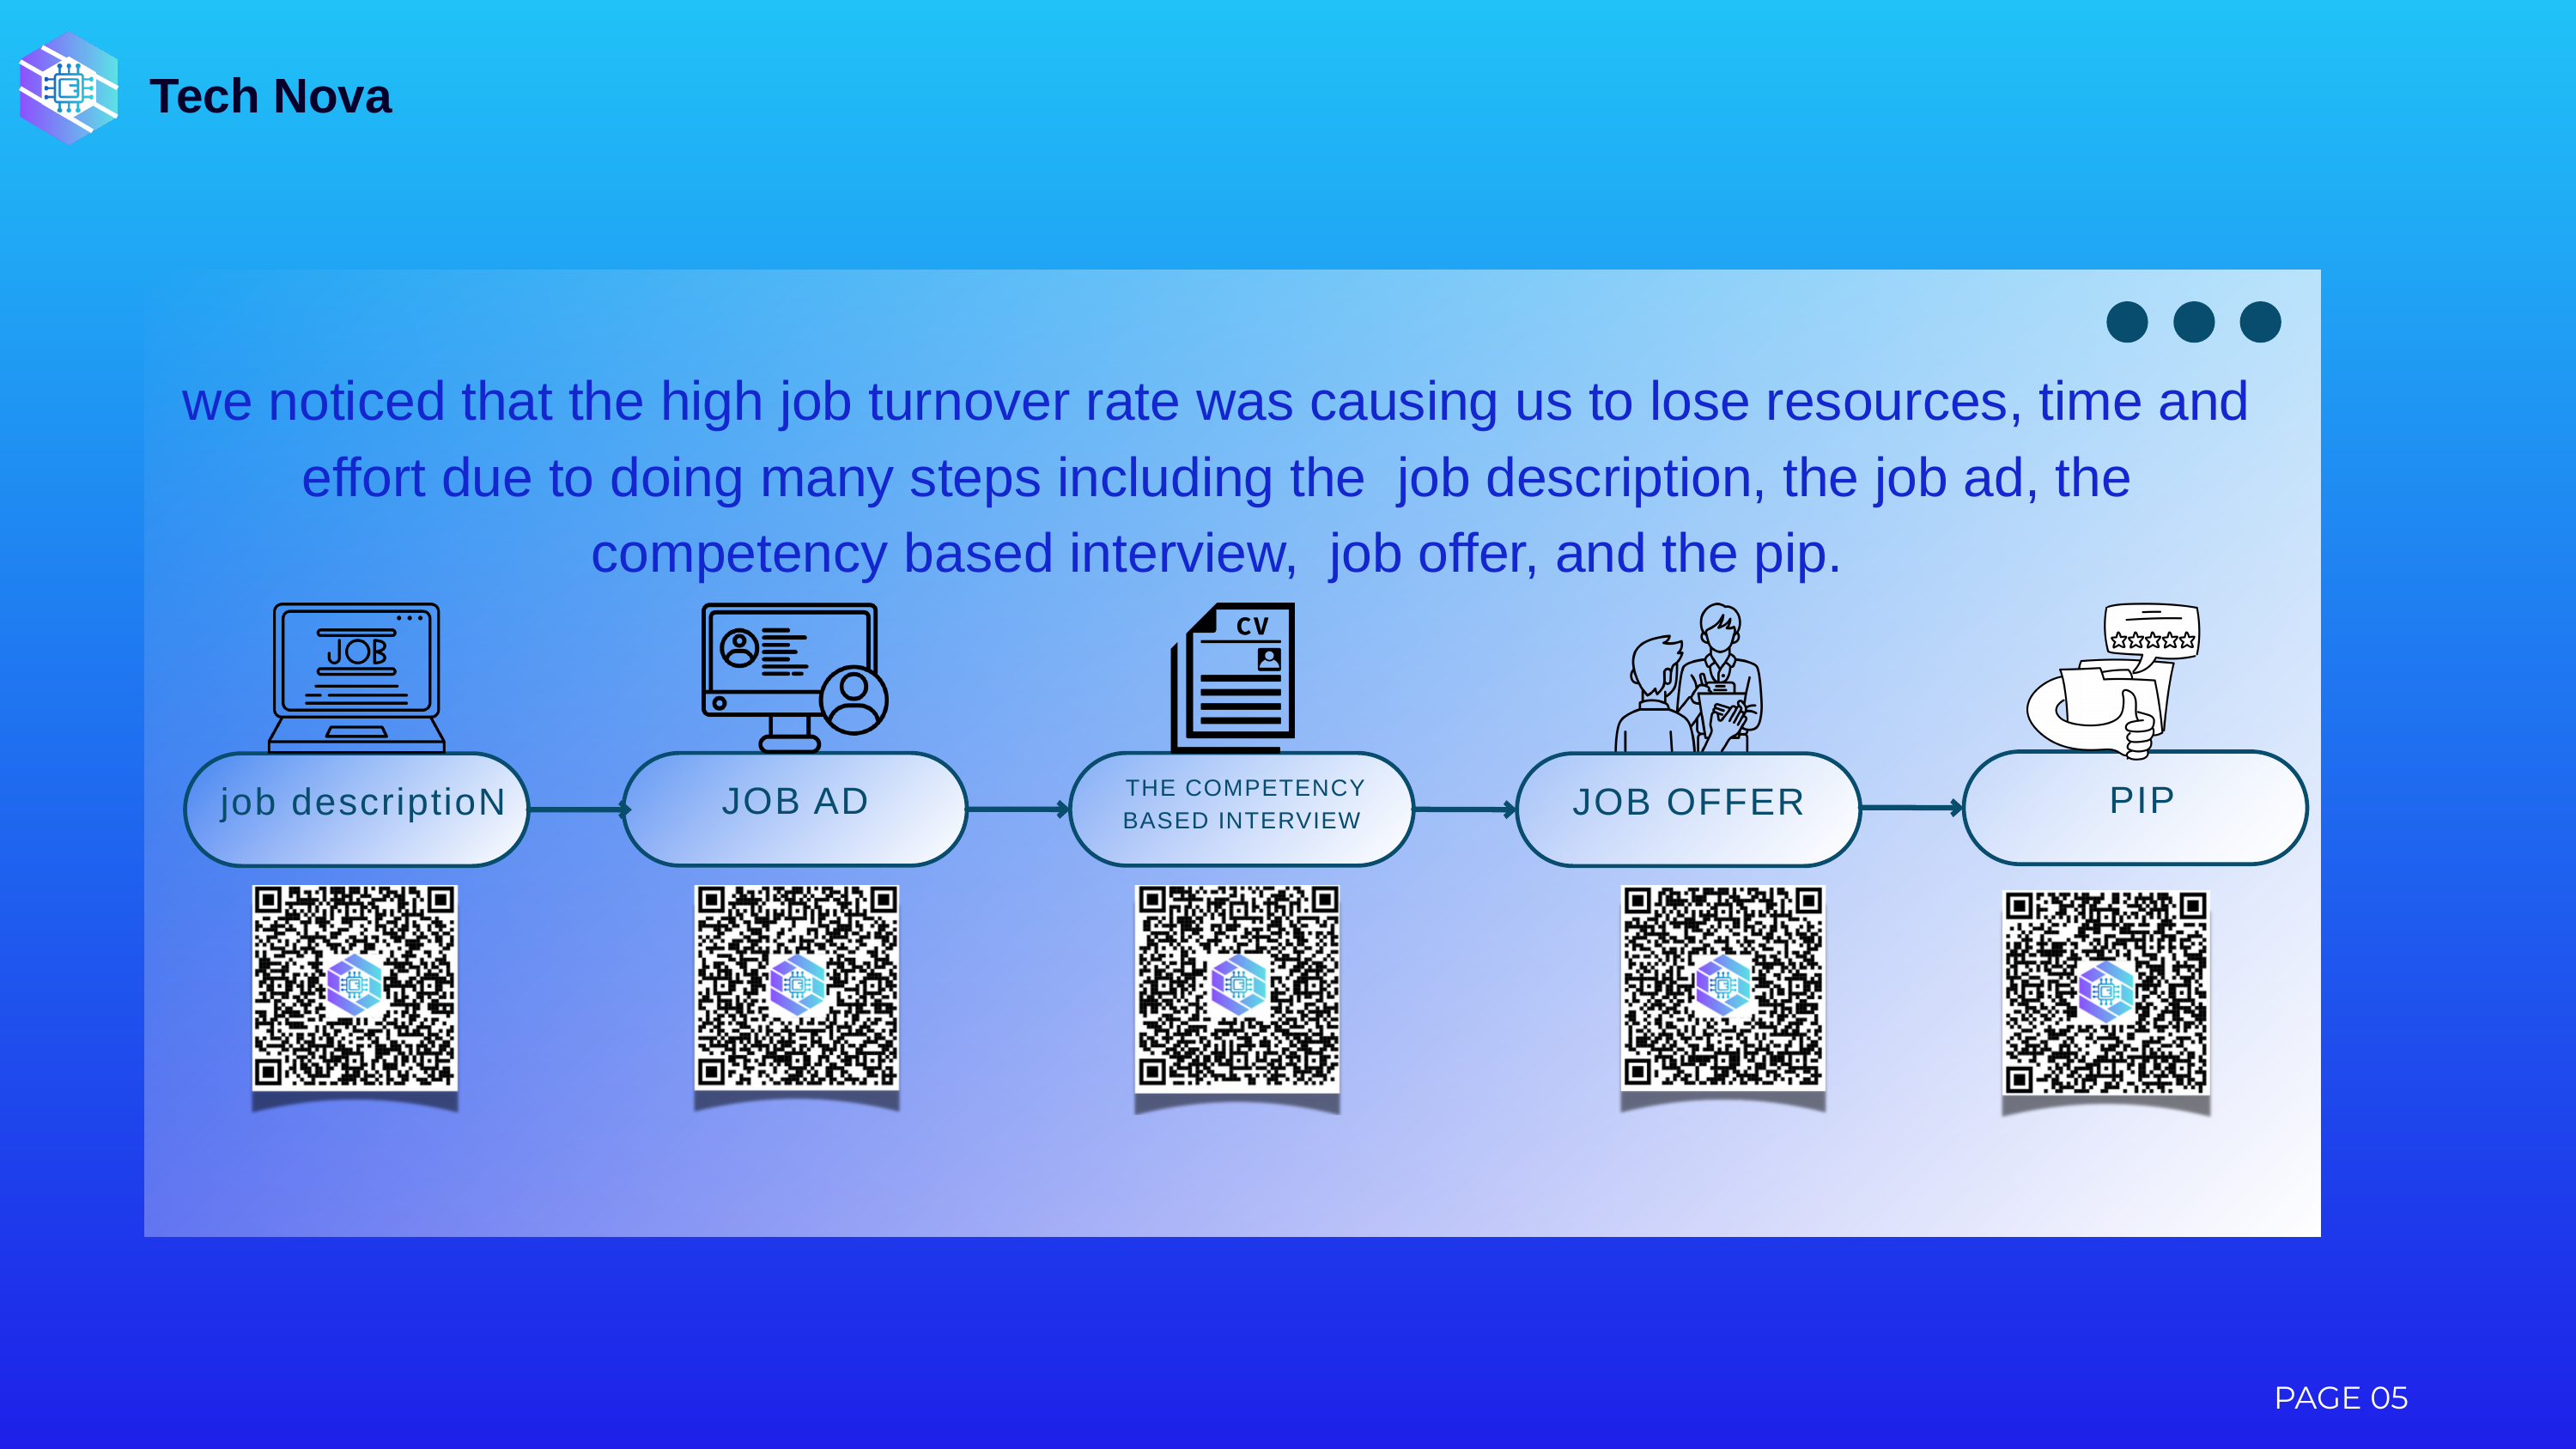

Tech Nova

we noticed that the high job turnover rate was causing us to lose resources, time and effort due to doing many steps including the  job description, the job ad, the competency based interview,  job offer, and the pip.

 PIP

JOB AD

 THE COMPETENCY BASED INTERVIEW

 job descriptioN

JOB OFFER

PAGE 05